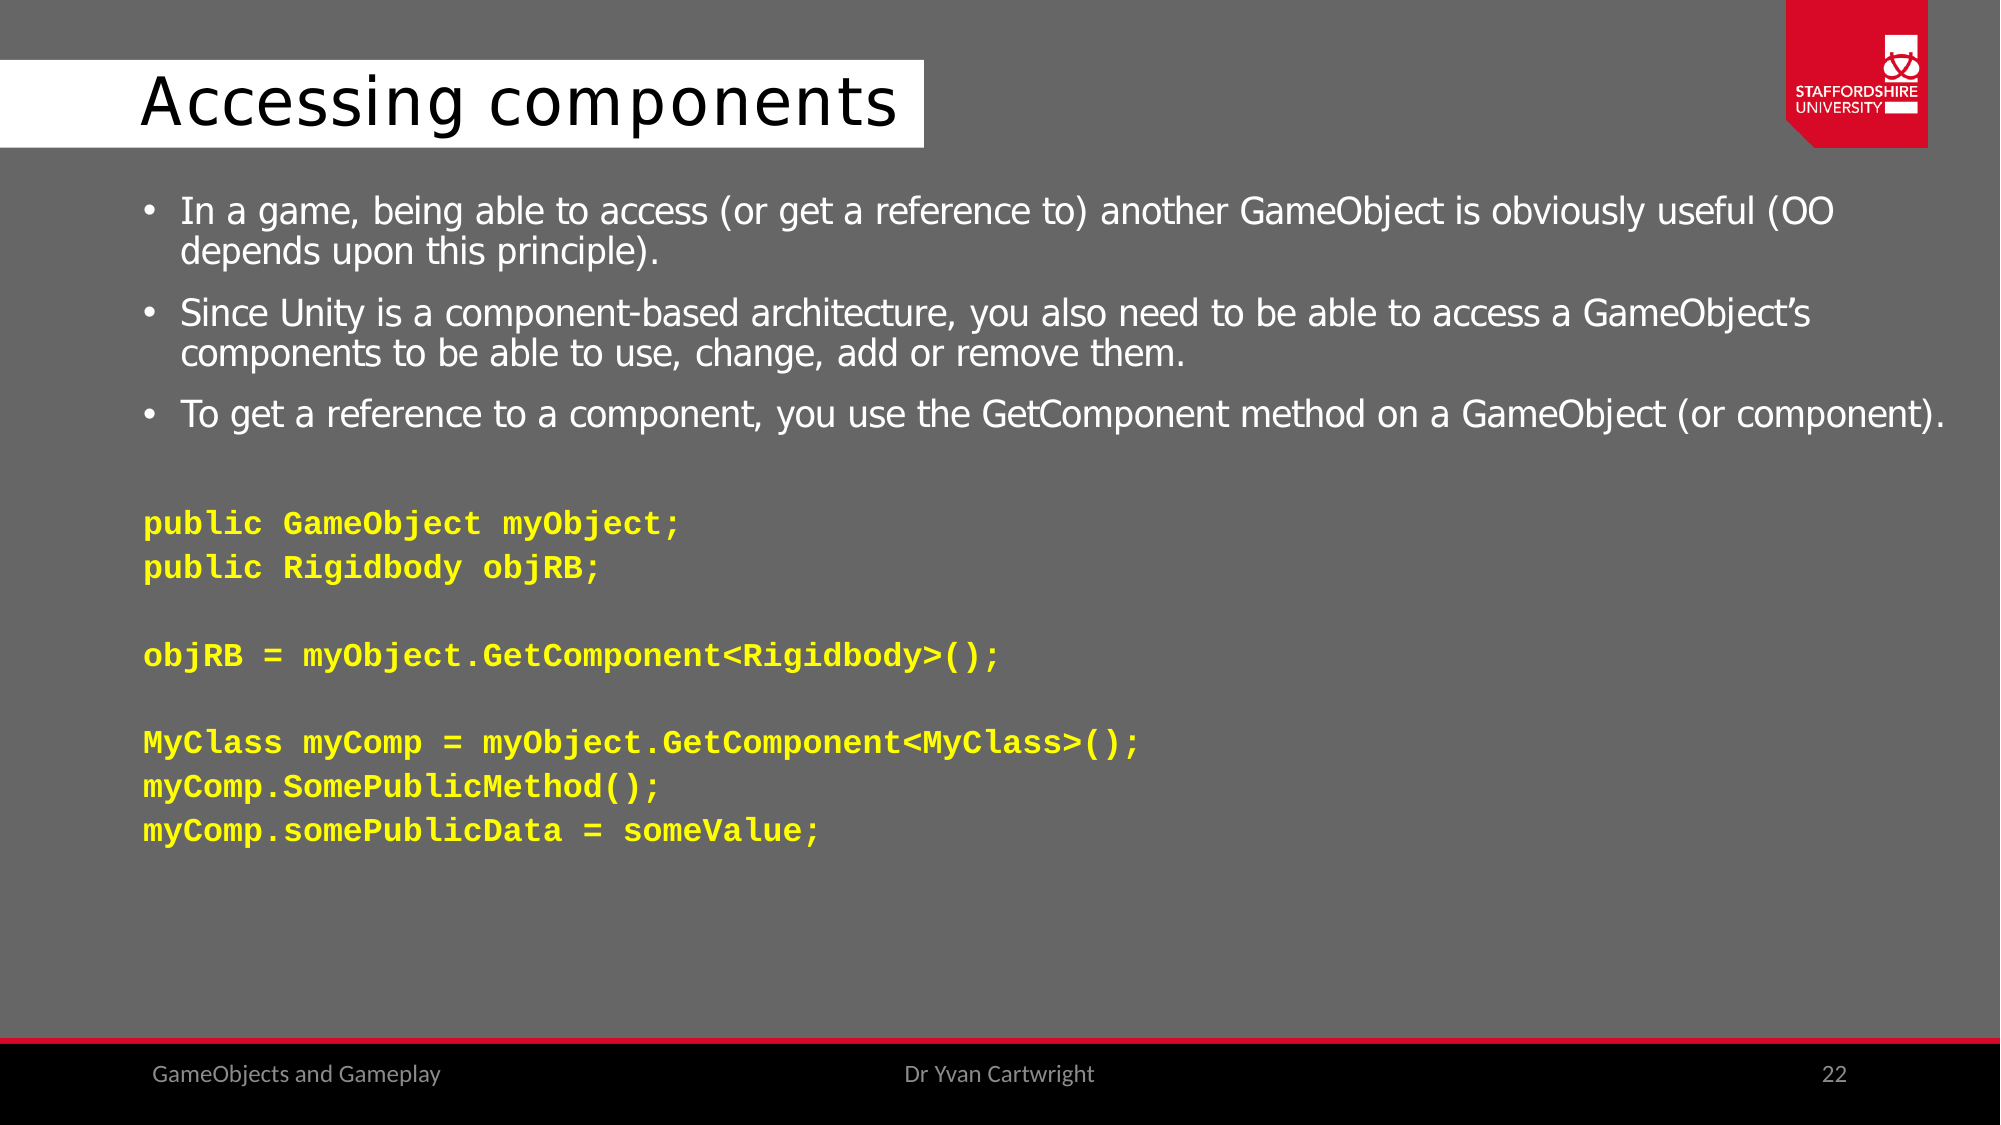

# Accessing components
In a game, being able to access (or get a reference to) another GameObject is obviously useful (OO depends upon this principle).
Since Unity is a component-based architecture, you also need to be able to access a GameObject’s components to be able to use, change, add or remove them.
To get a reference to a component, you use the GetComponent method on a GameObject (or component).

public GameObject myObject;
public Rigidbody objRB;

objRB = myObject.GetComponent<Rigidbody>();

MyClass myComp = myObject.GetComponent<MyClass>();
myComp.SomePublicMethod();
myComp.somePublicData = someValue;

GameObjects and Gameplay
Dr Yvan Cartwright
22